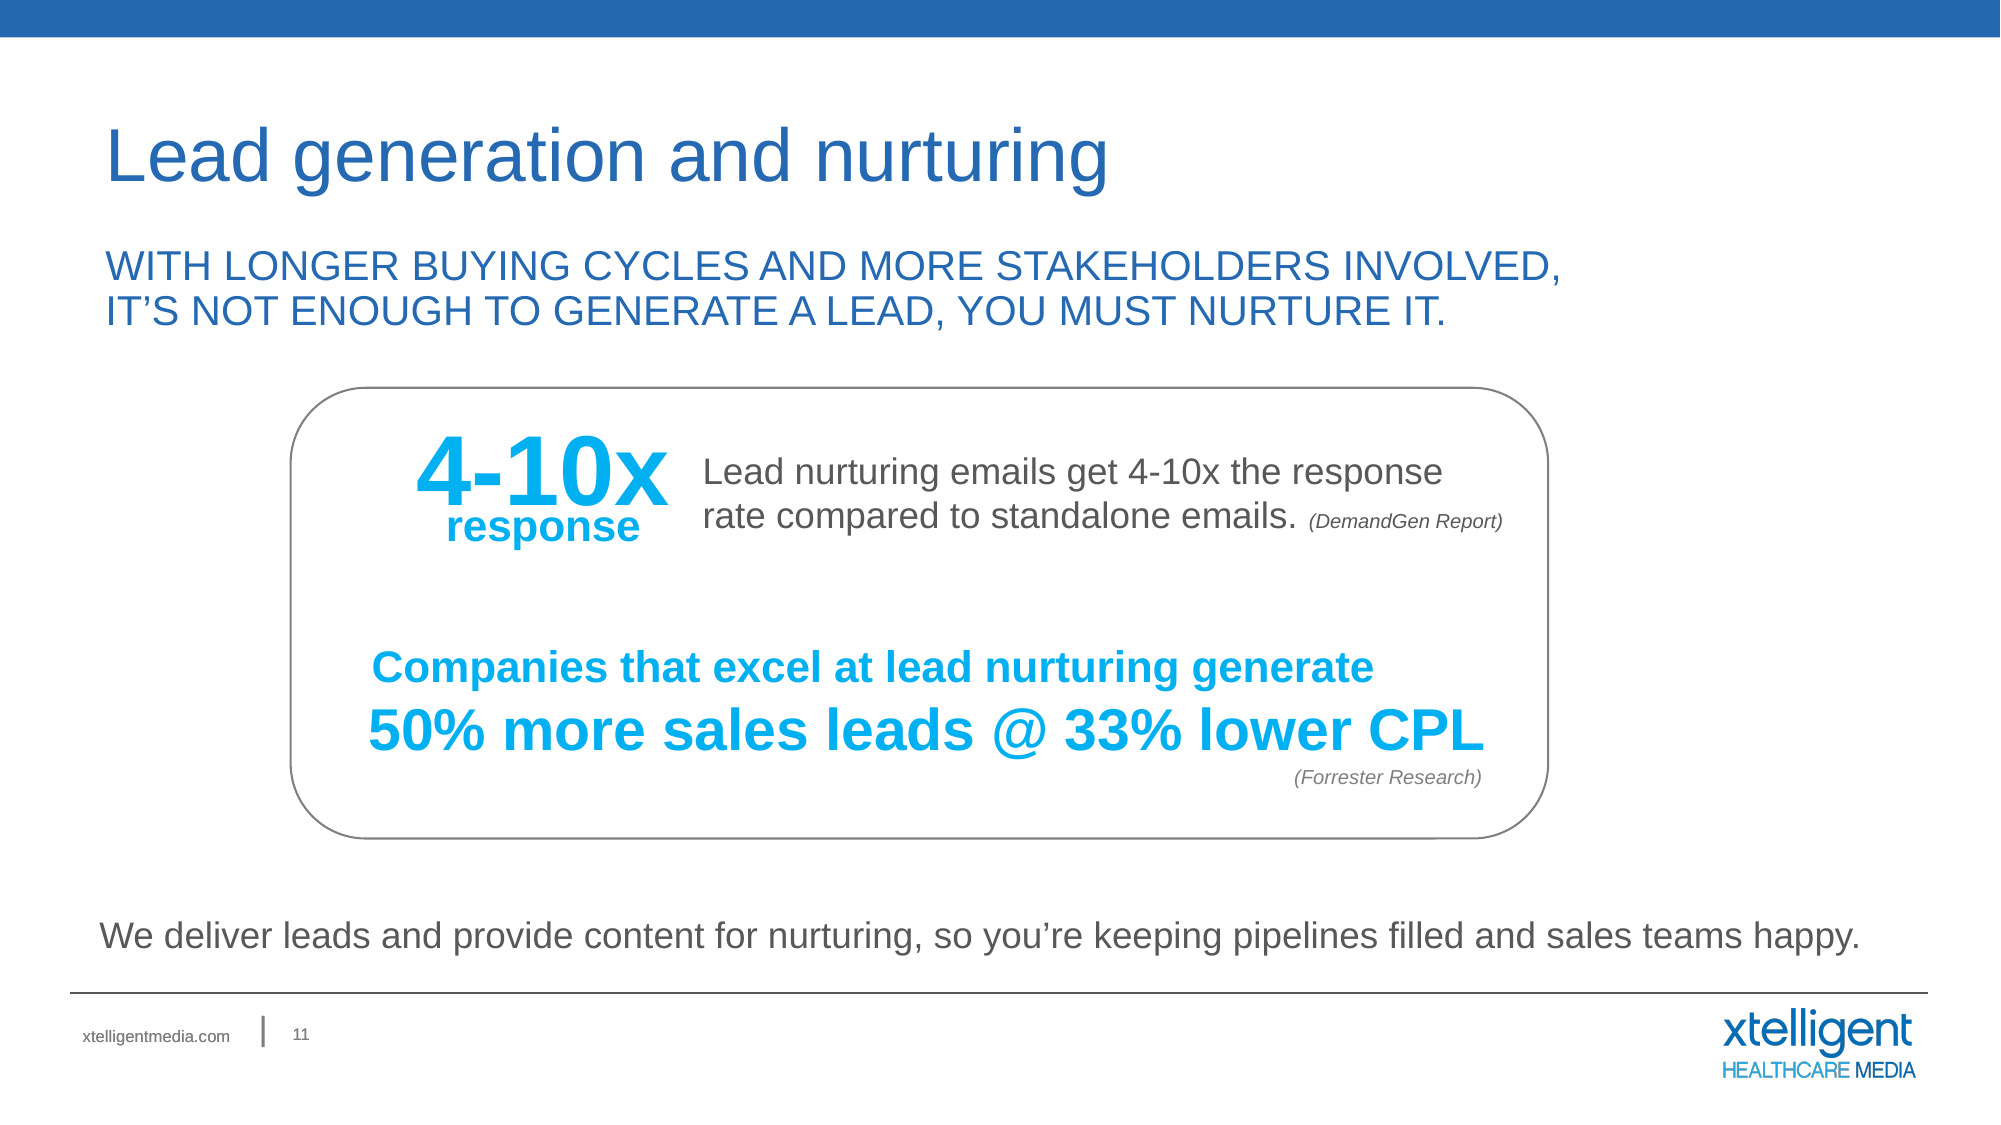

# Lead generation and nurturing
With longer buying cycles and more stakeholders involved,
it’s not enough to generate a lead, you must nurture it.

4-10x
Lead nurturing emails get 4-10x the response
rate compared to standalone emails. (DemandGen Report)
response
Companies that excel at lead nurturing generate
50% more sales leads @ 33% lower CPL
(Forrester Research)

We deliver leads and provide content for nurturing, so you’re keeping pipelines filled and sales teams happy.